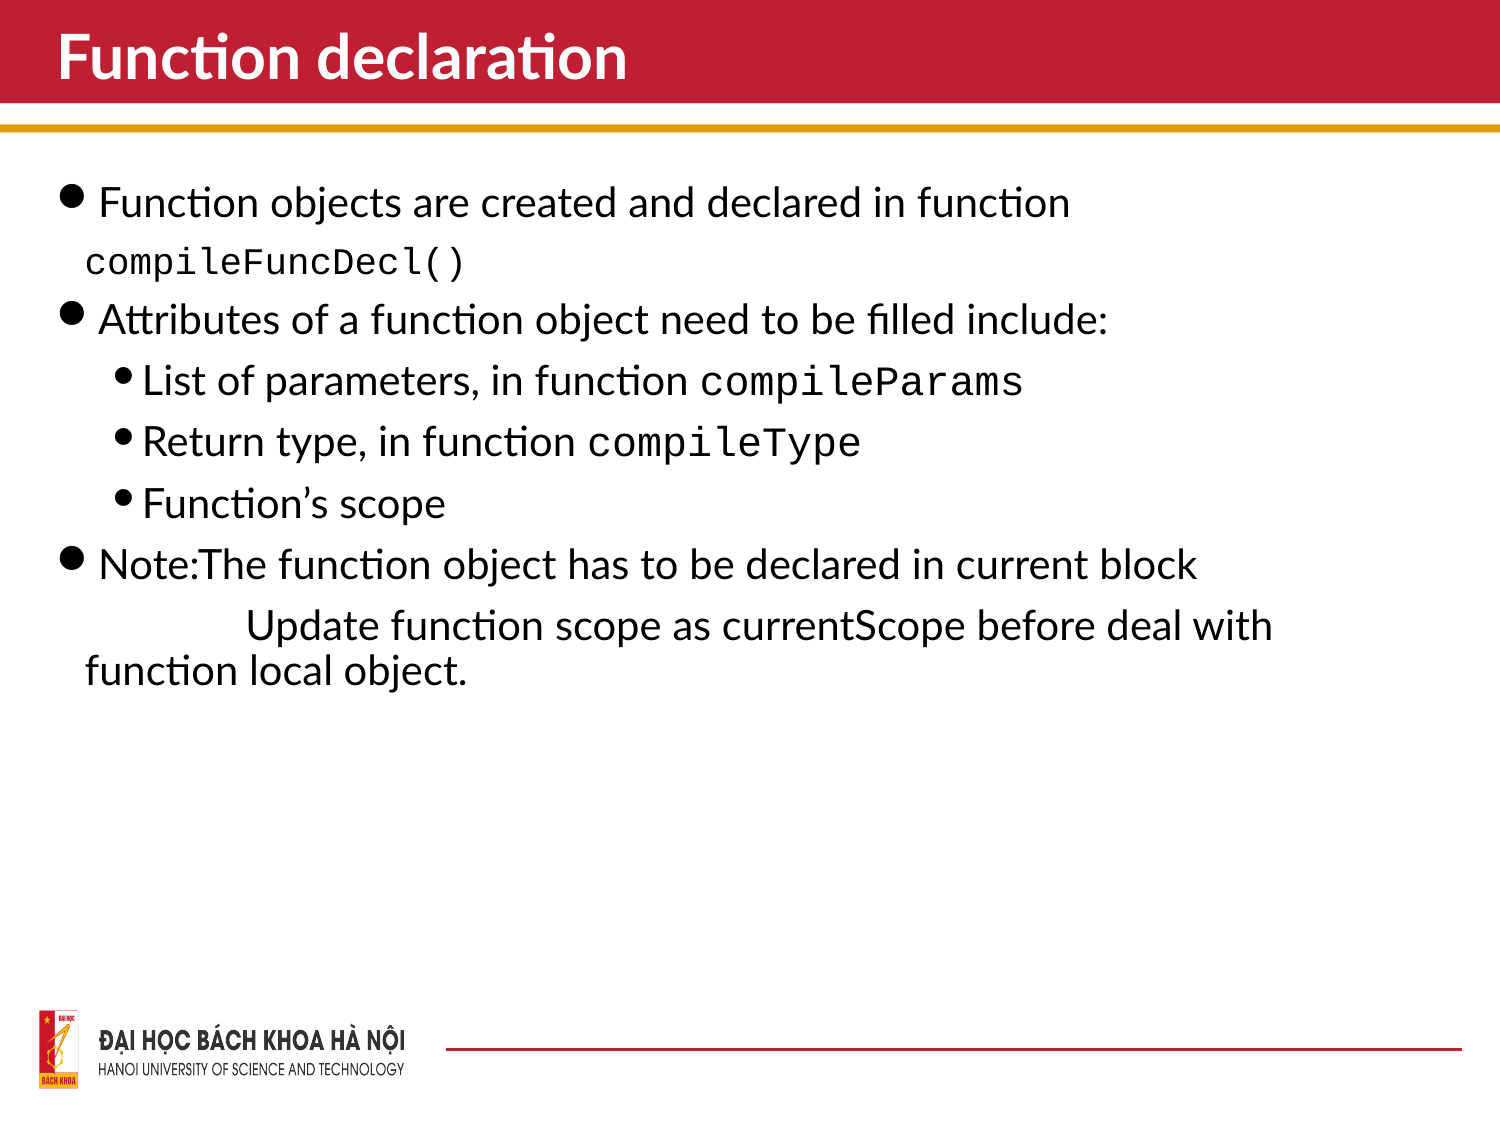

# Function declaration
Function objects are created and declared in function
	compileFuncDecl()
Attributes of a function object need to be filled include:
List of parameters, in function compileParams
Return type, in function compileType
Function’s scope
Note:The function object has to be declared in current block
		 Update function scope as currentScope before deal with 	 function local object.